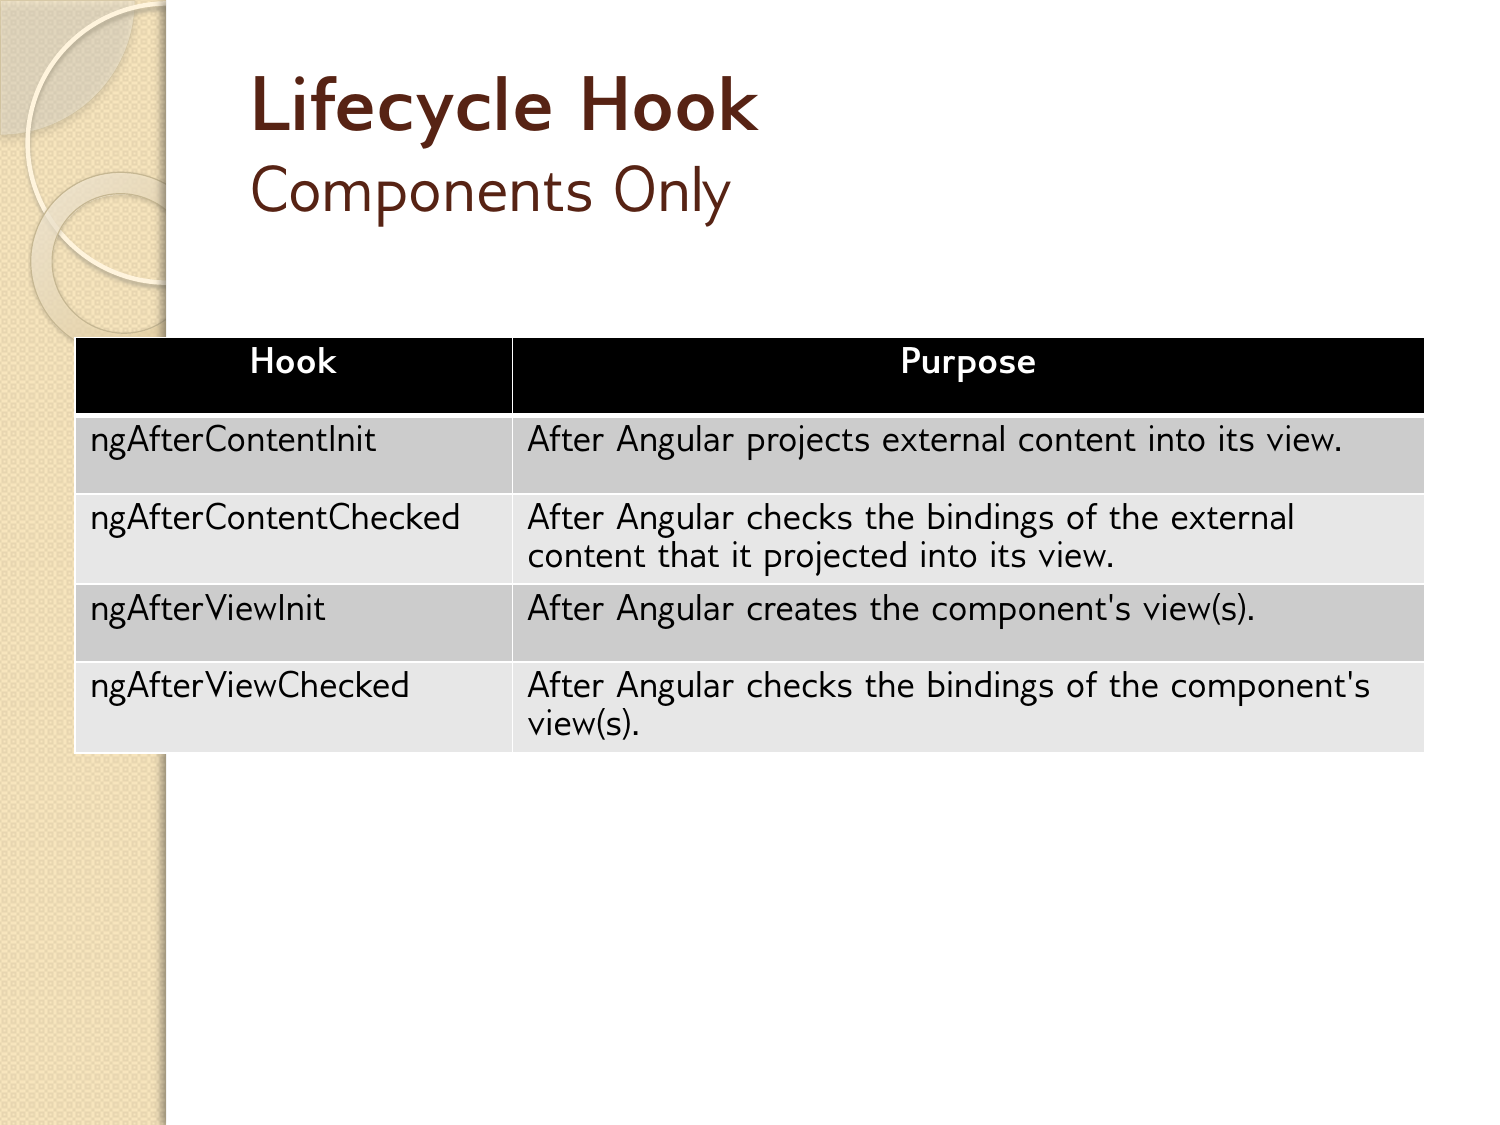

# Lifecycle Hook Components Only
| Hook | Purpose |
| --- | --- |
| ngAfterContentInit | After Angular projects external content into its view. |
| ngAfterContentChecked | After Angular checks the bindings of the external content that it projected into its view. |
| ngAfterViewInit | After Angular creates the component's view(s). |
| ngAfterViewChecked | After Angular checks the bindings of the component's view(s). |